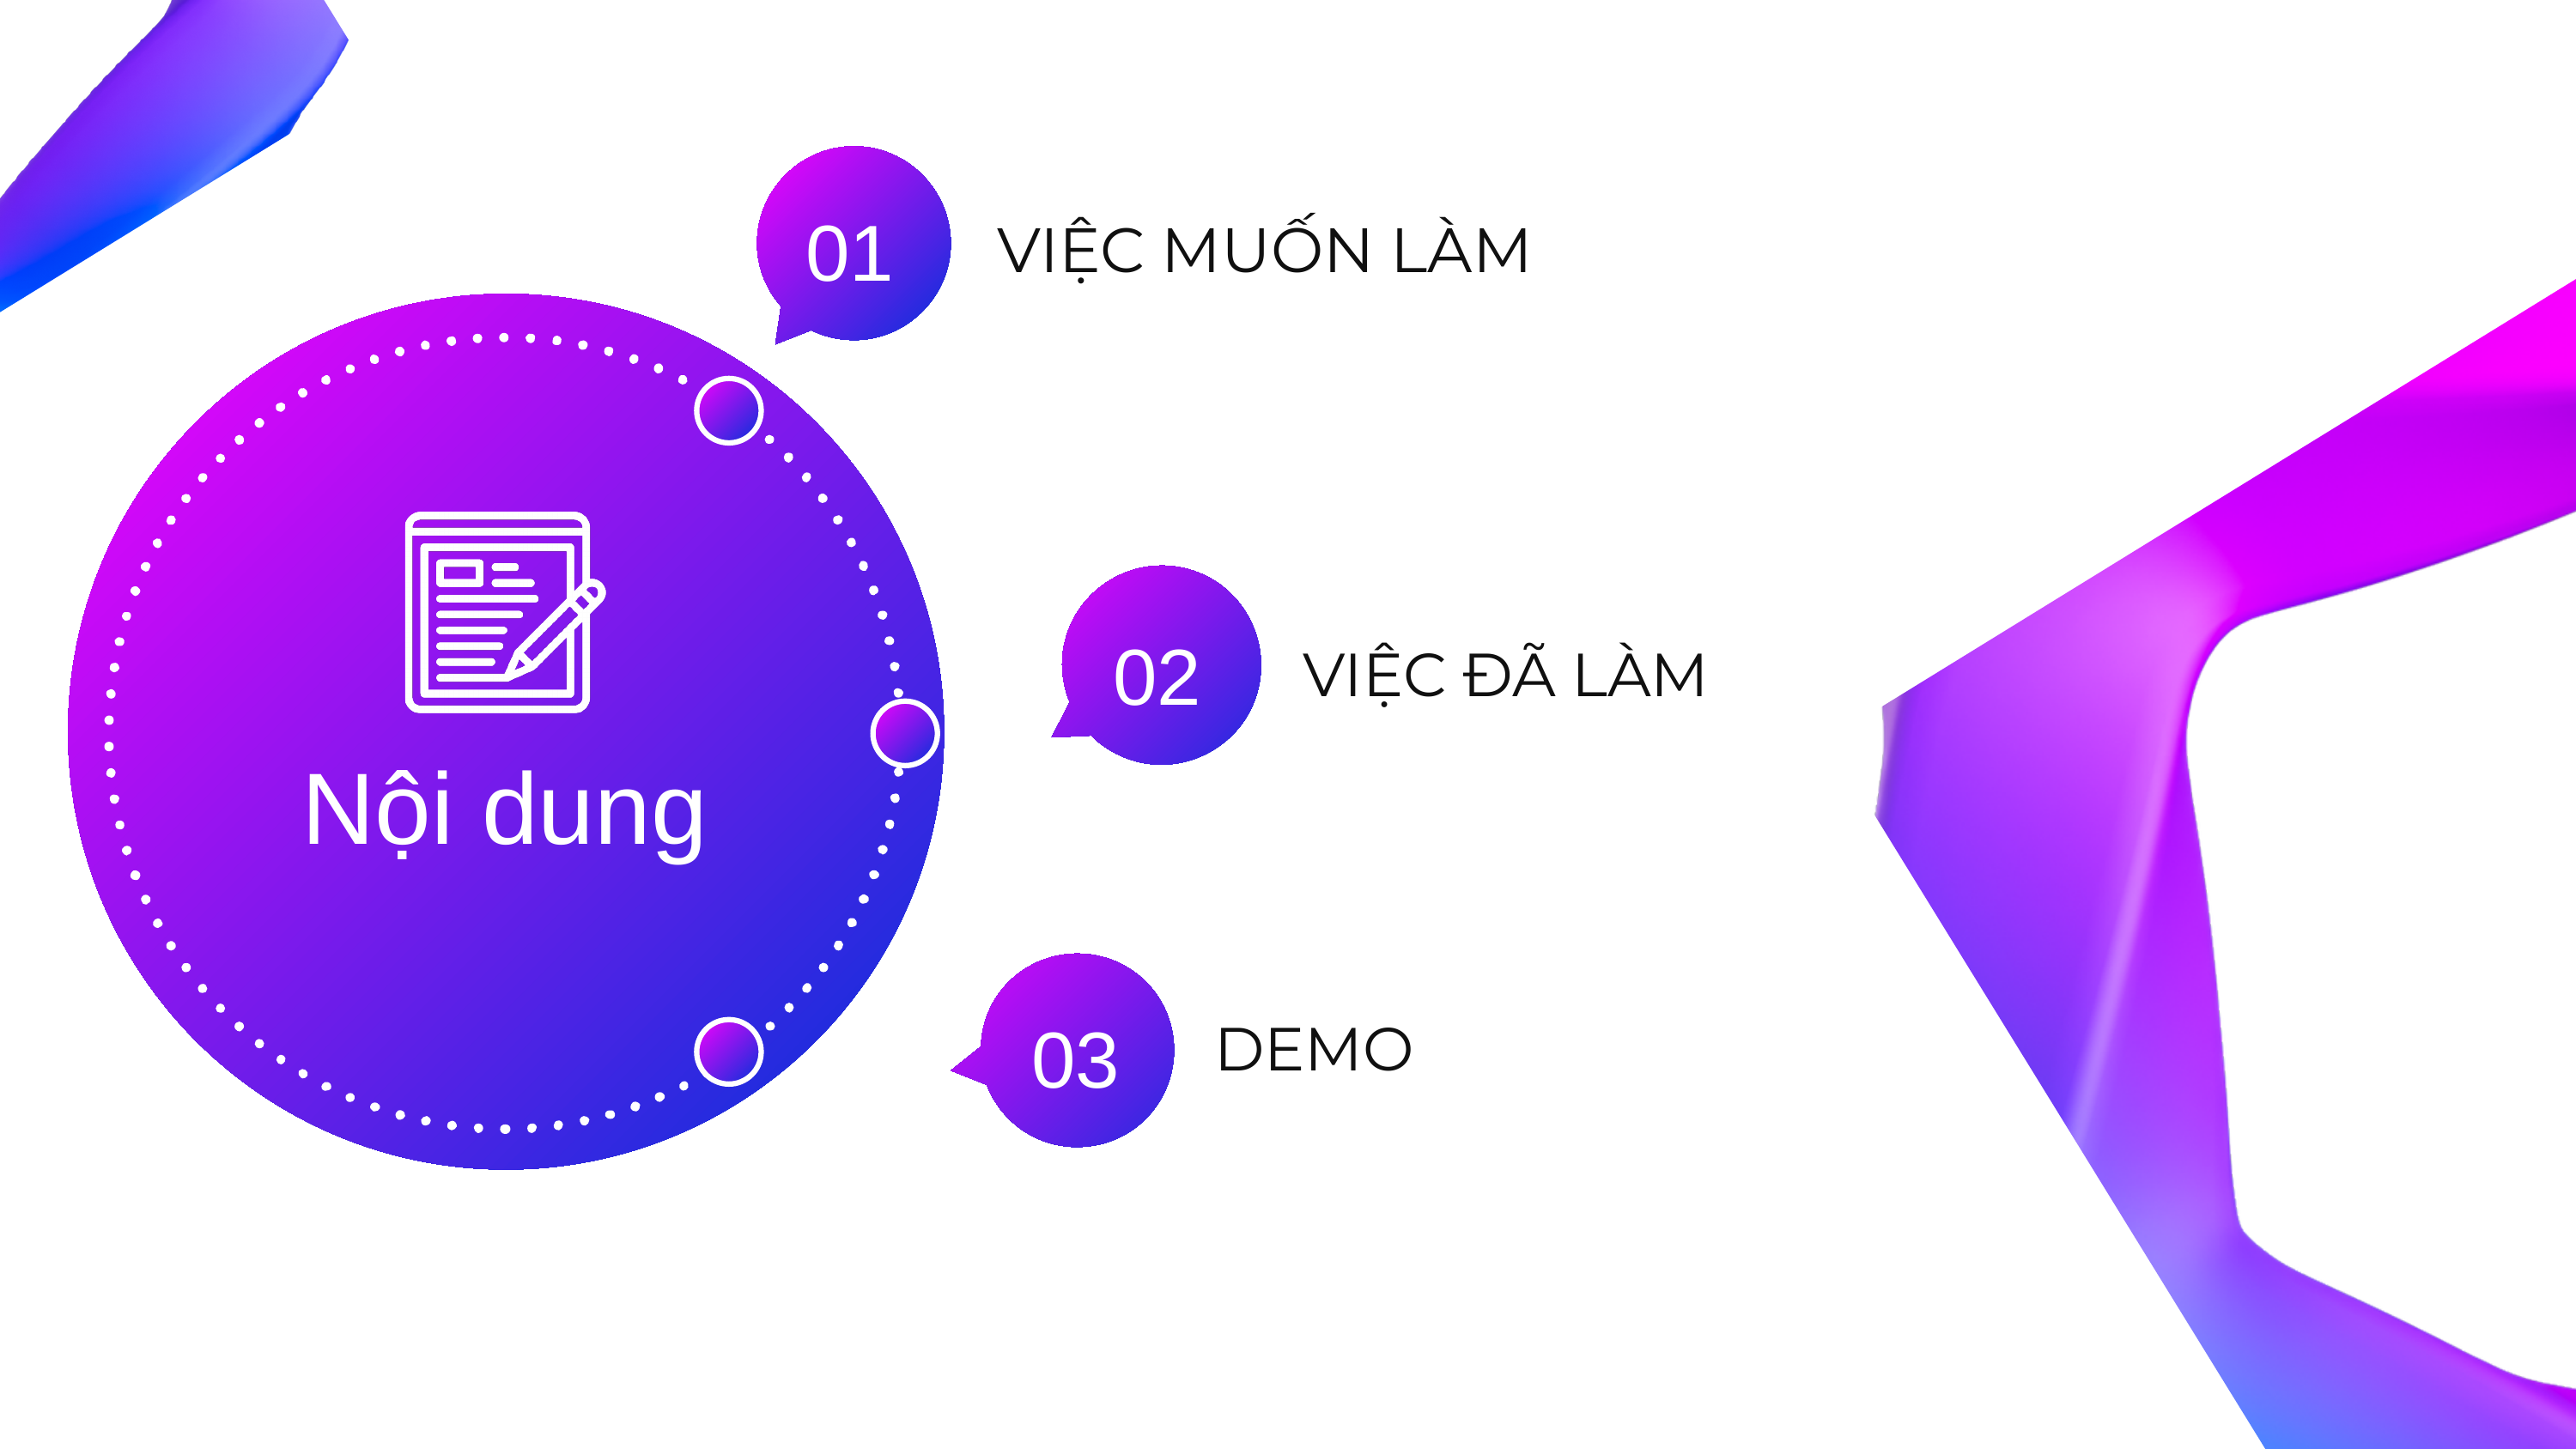

01
VIỆC MUỐN LÀM

02
VIỆC ĐÃ LÀM

Nội dung

03
DEMO